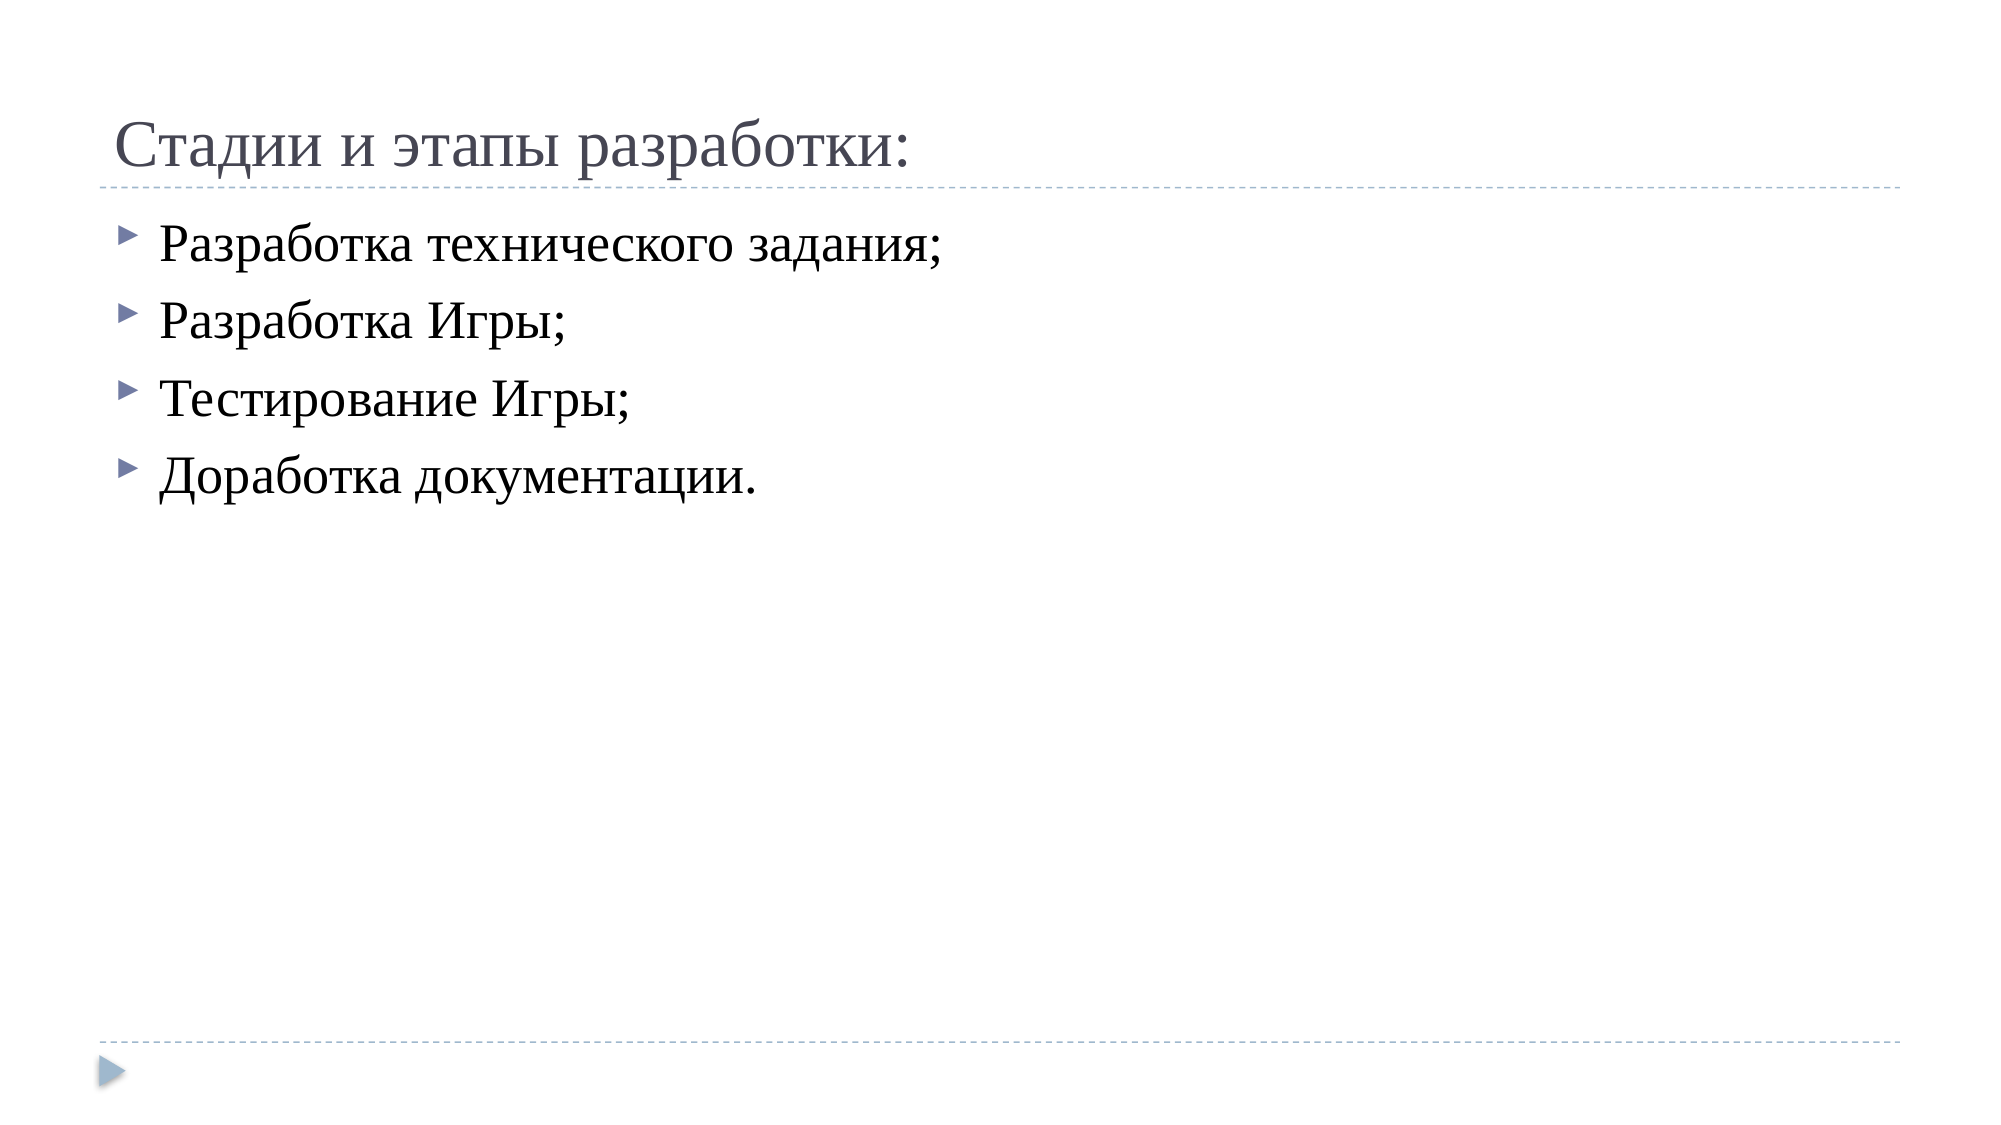

# Стадии и этапы разработки:
Разработка технического задания;
Разработка Игры;
Тестирование Игры;
Доработка документации.